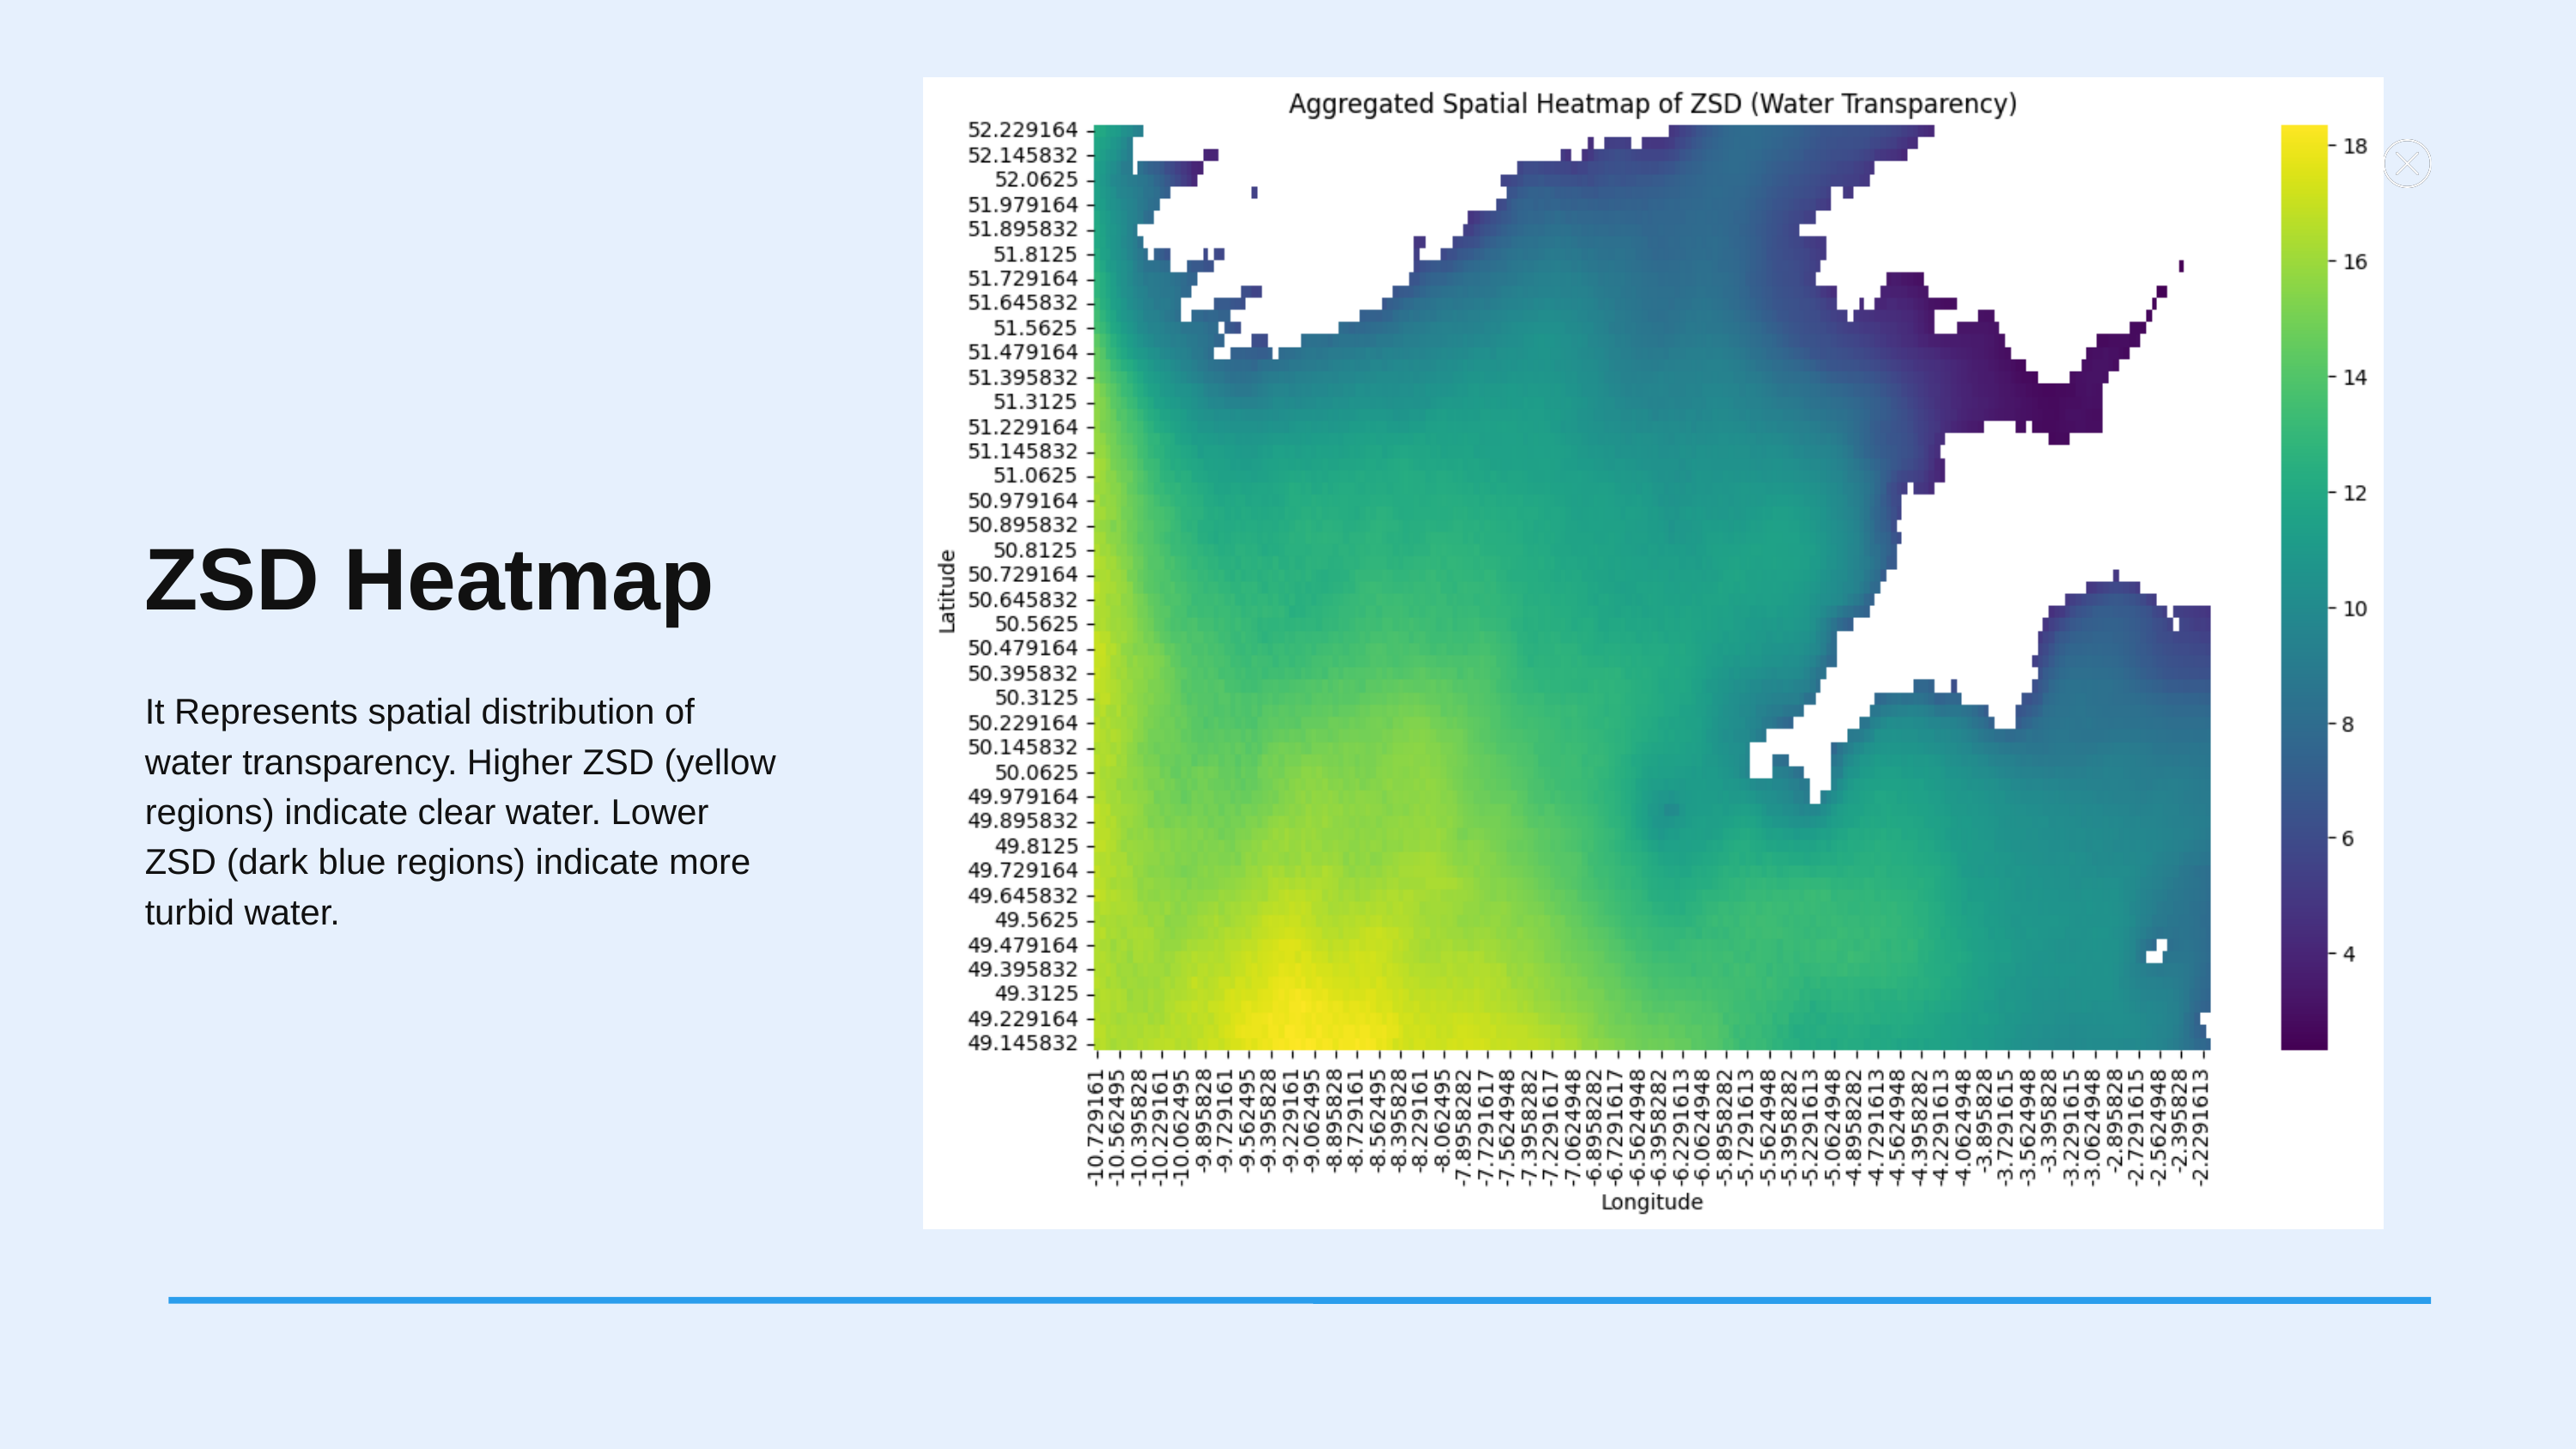

ZSD Heatmap
It Represents spatial distribution of water transparency. Higher ZSD (yellow regions) indicate clear water. Lower ZSD (dark blue regions) indicate more turbid water.